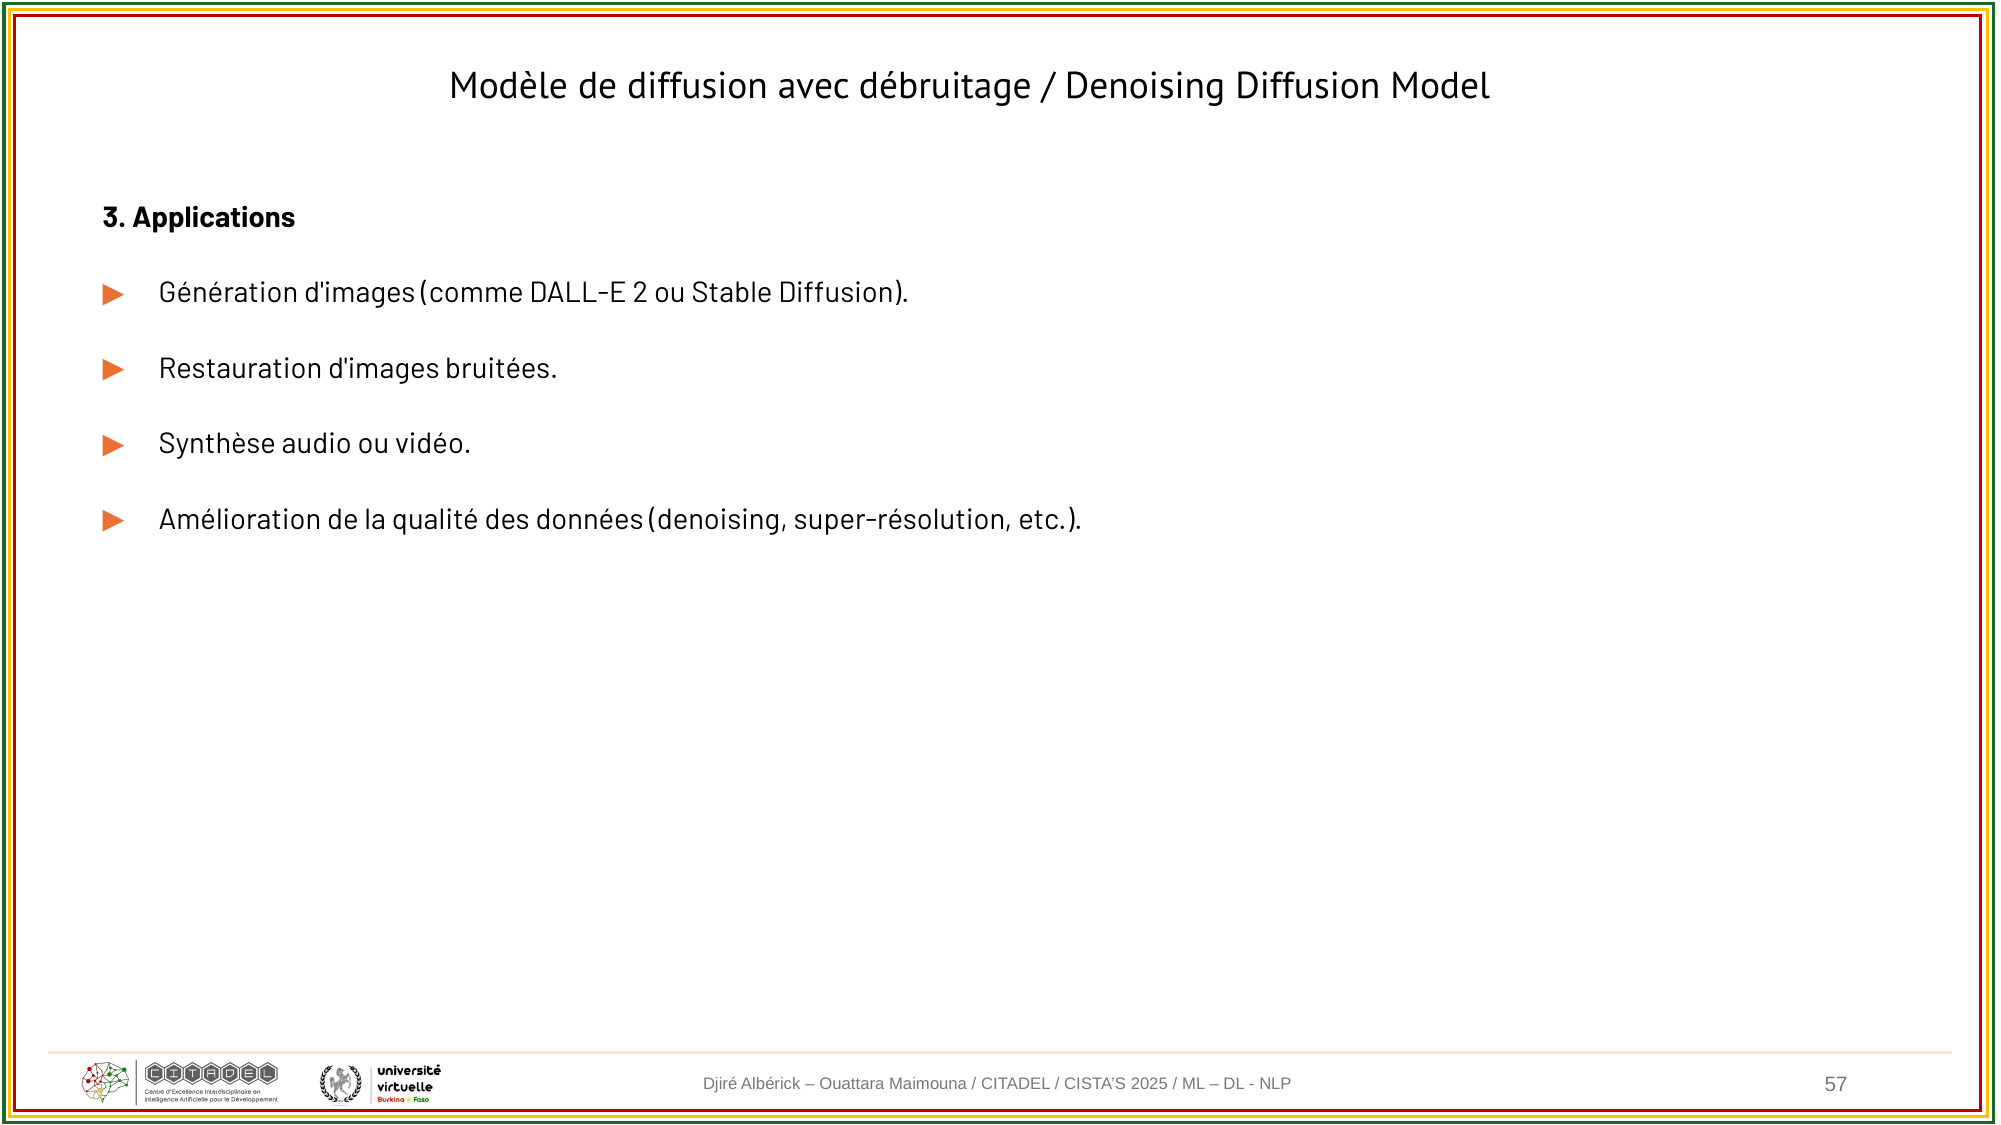

Modèle de diffusion avec débruitage / Denoising Diffusion Model

3. Applications
Génération d'images (comme DALL-E 2 ou Stable Diffusion).
Restauration d'images bruitées.
Synthèse audio ou vidéo.
Amélioration de la qualité des données (denoising, super-résolution, etc.).
57